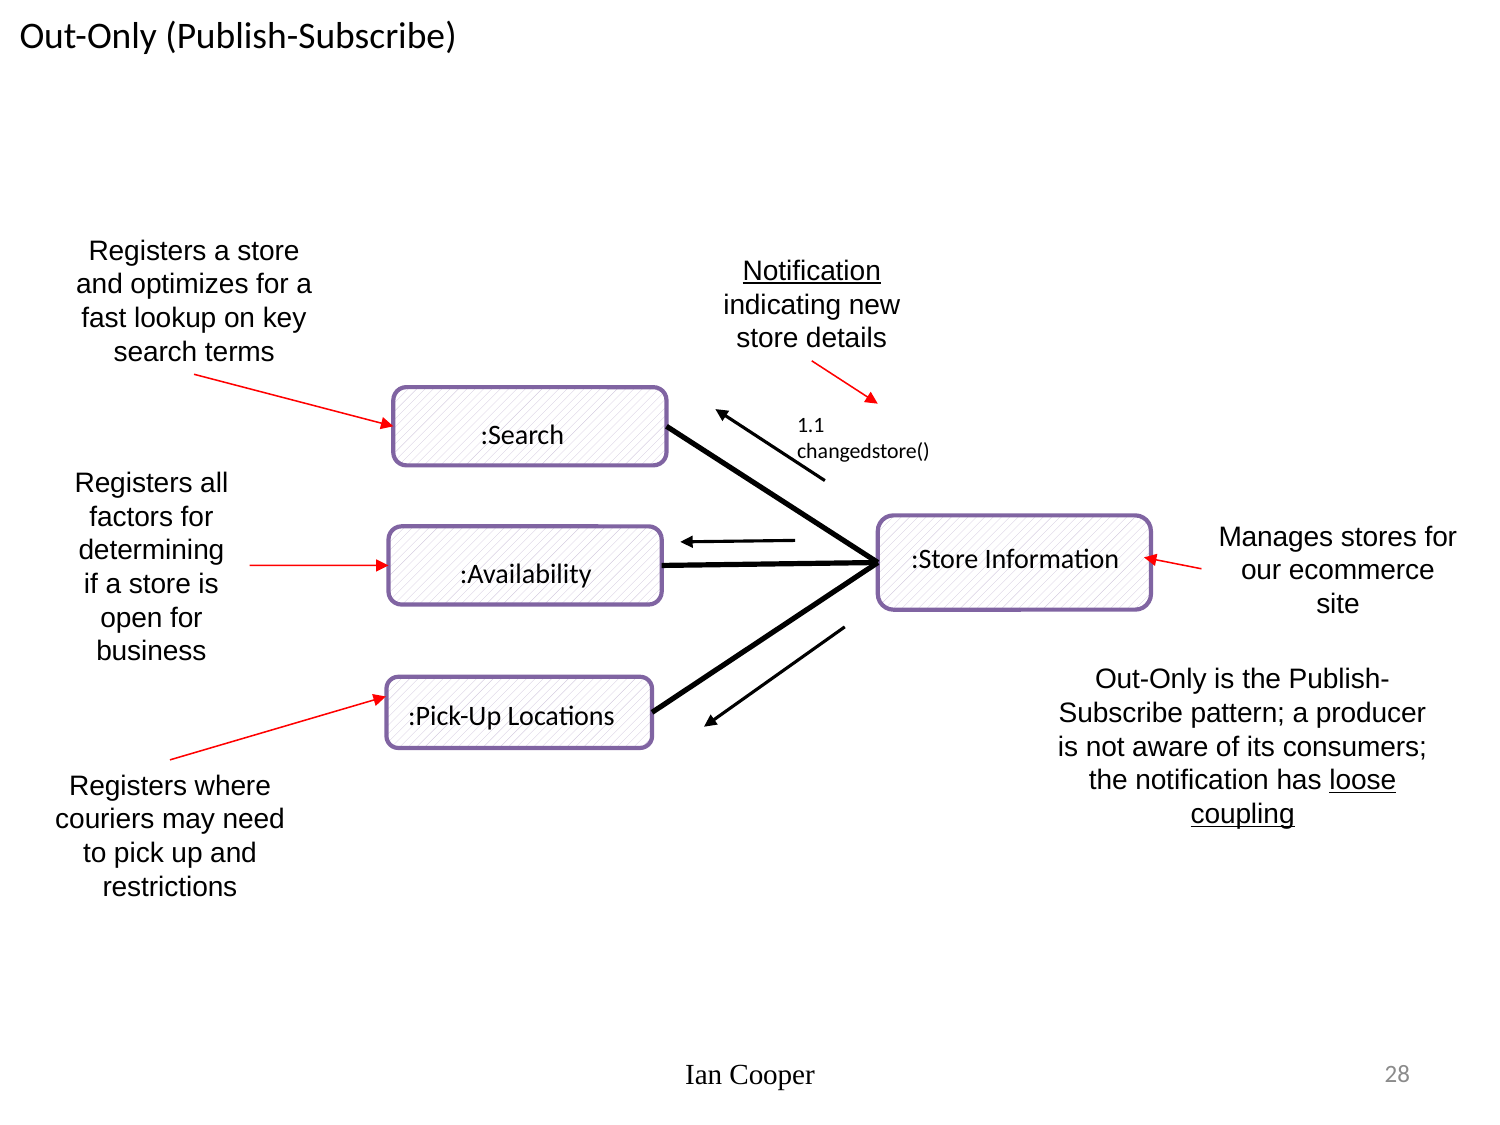

Out-Only (Publish-Subscribe)
Registers a store and optimizes for a fast lookup on key search terms
Notification indicating new store details

1.1 changedstore()
:Search
Registers all factors for determining if a store is open for business
Manages stores for our ecommerce site

:Store Information
:Availability
Out-Only is the Publish-Subscribe pattern; a producer is not aware of its consumers; the notification has loose coupling

:Pick-Up Locations
Registers where couriers may need to pick up and restrictions
Ian Cooper
28